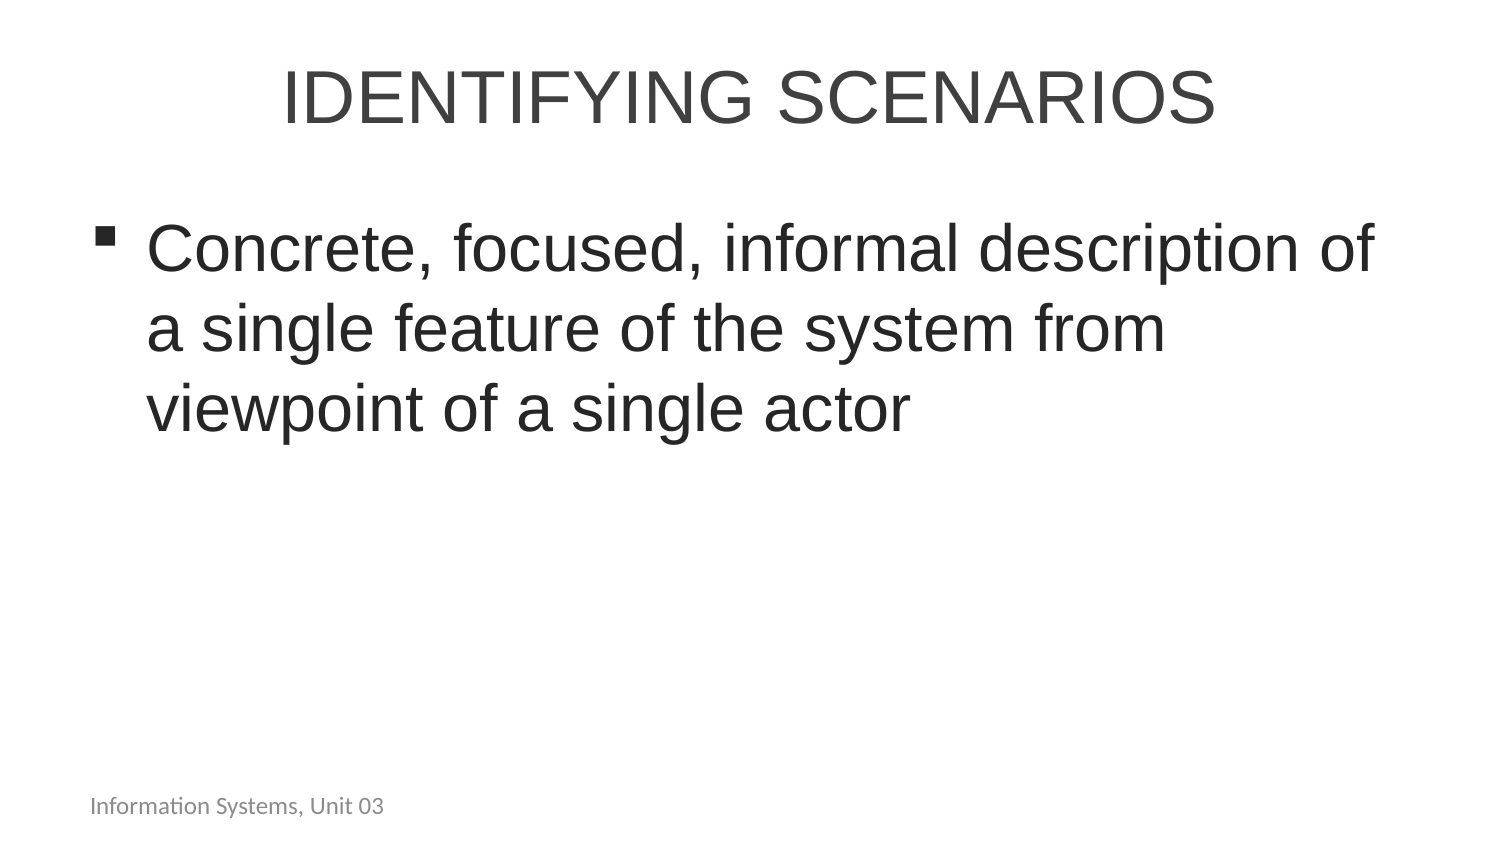

# Identifying scenarios
Concrete, focused, informal description of a single feature of the system from viewpoint of a single actor
Information Systems, Unit 03
32